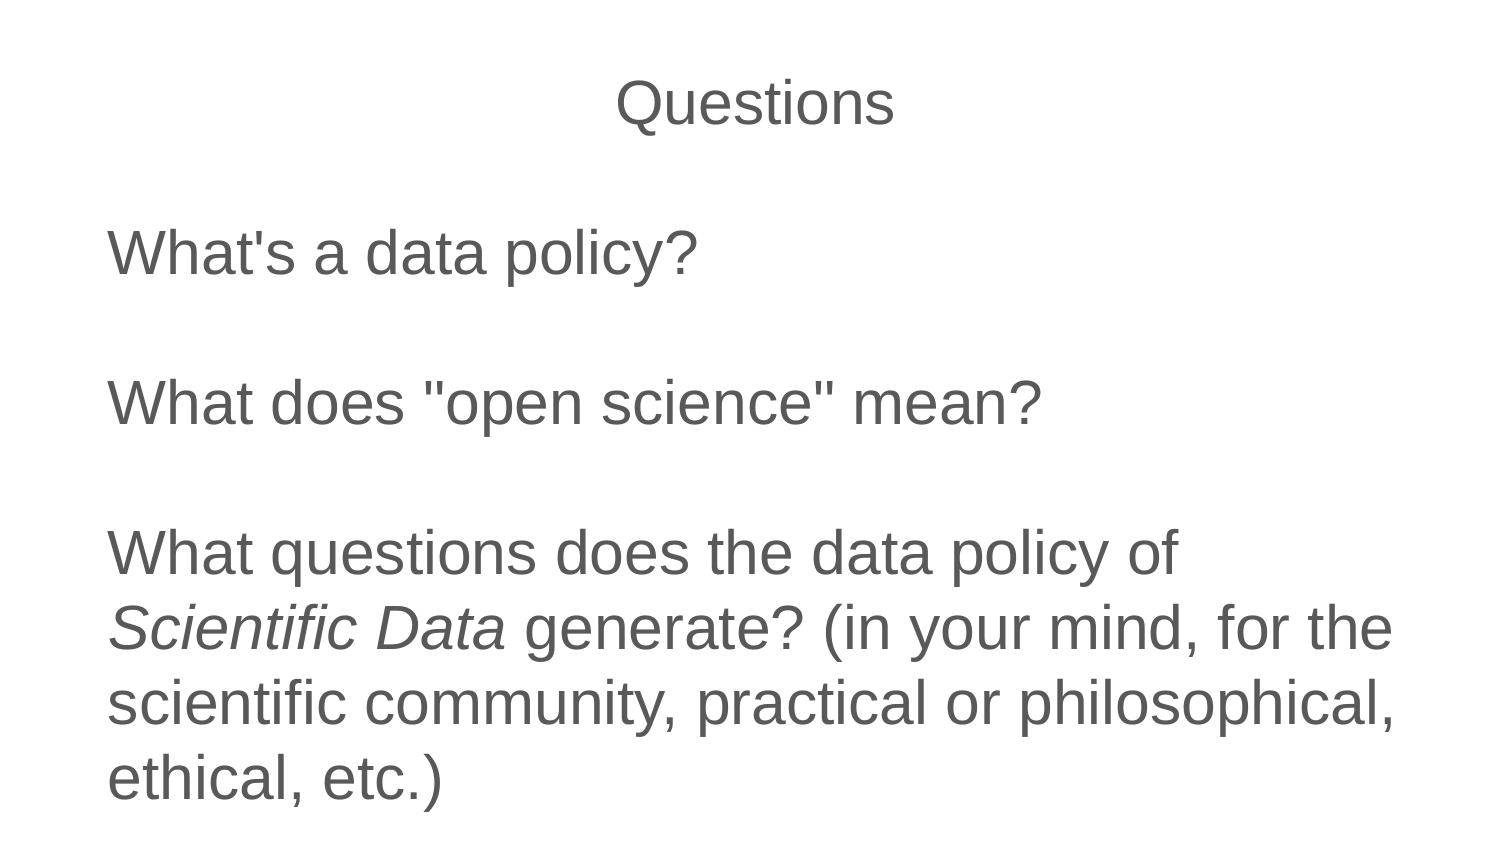

Questions

What's a data policy?

What does "open science" mean?

What questions does the data policy of Scientific Data generate? (in your mind, for the scientific community, practical or philosophical, ethical, etc.)